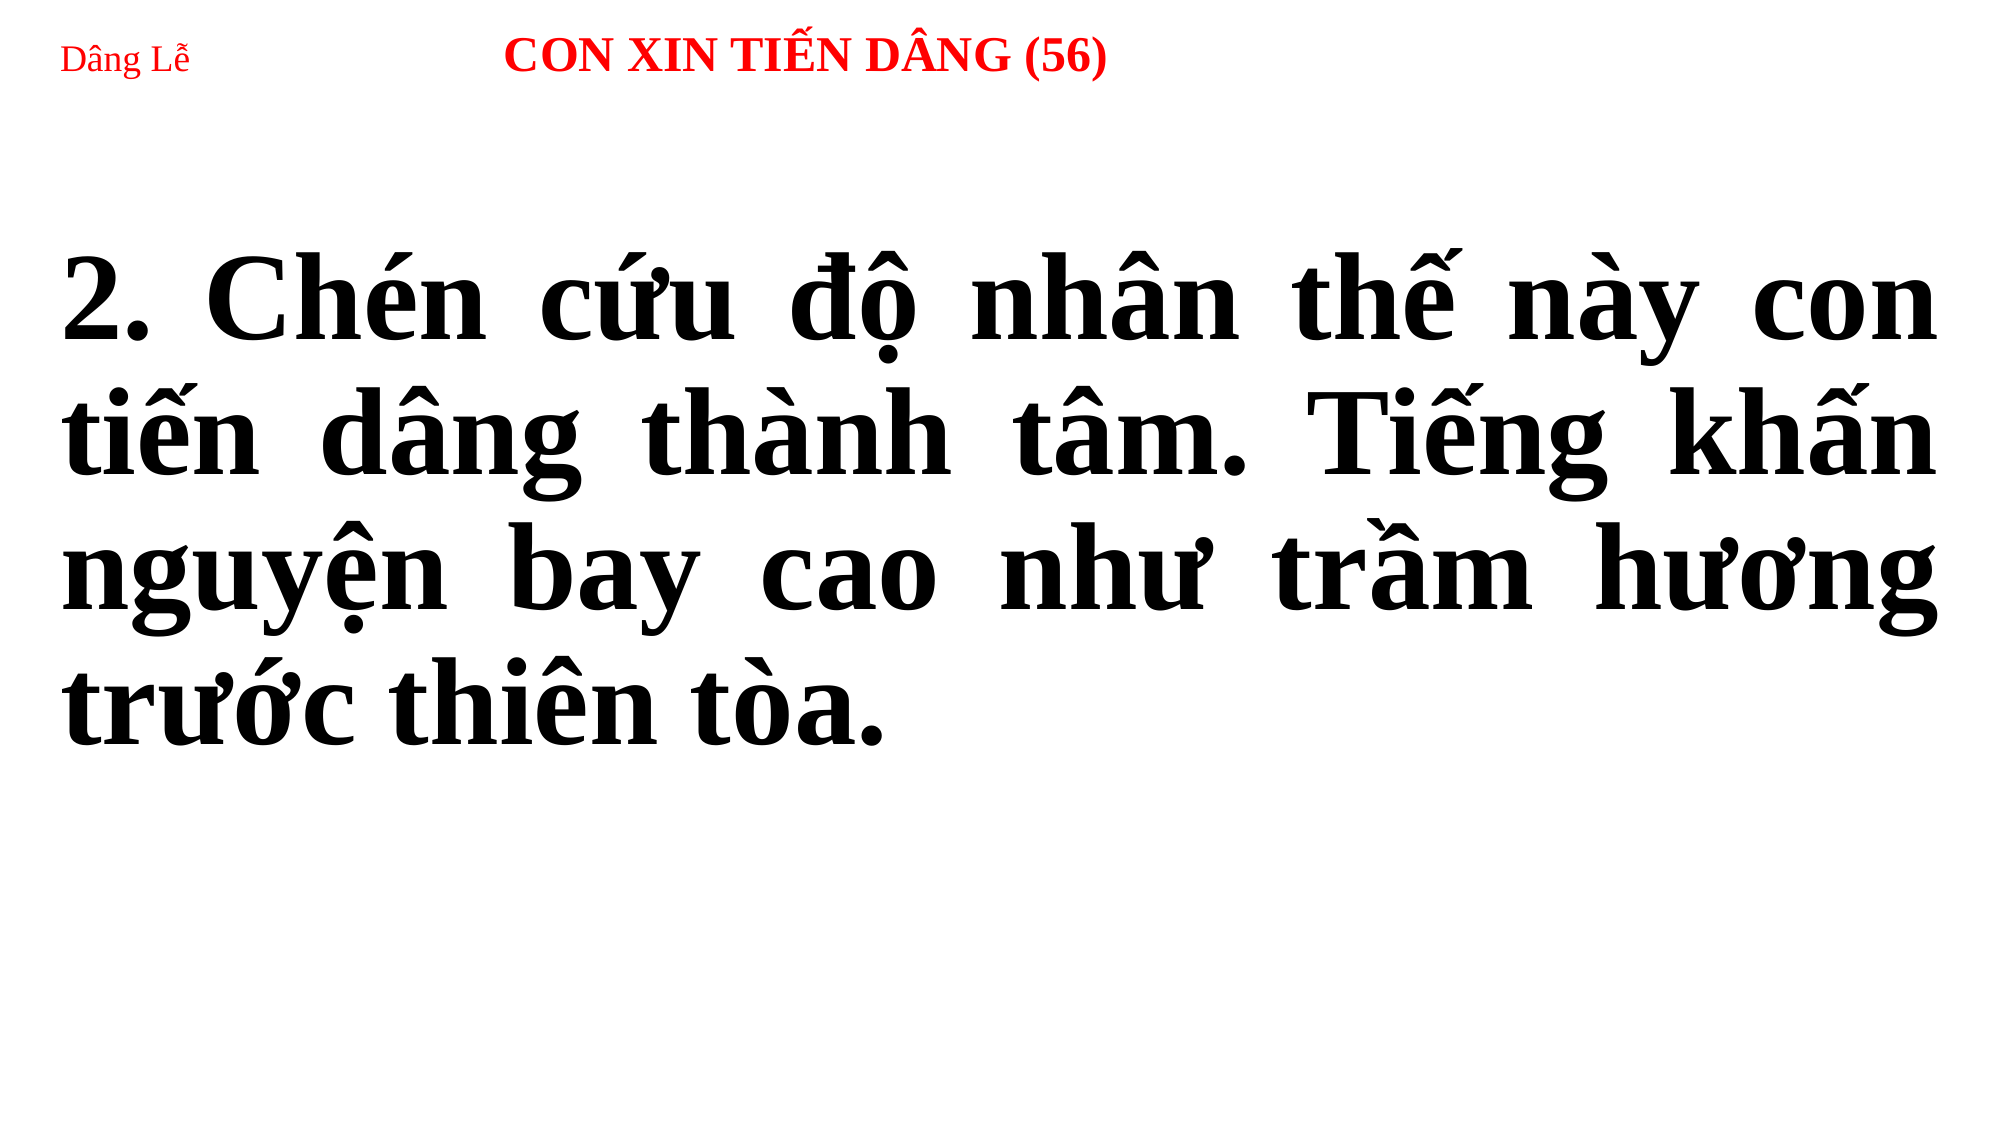

# Dâng Lễ                                 CON XIN TIẾN DÂNG (56)
2. Chén cứu độ nhân thế này con tiến dâng thành tâm. Tiếng khấn nguyện bay cao như trầm hương trước thiên tòa.